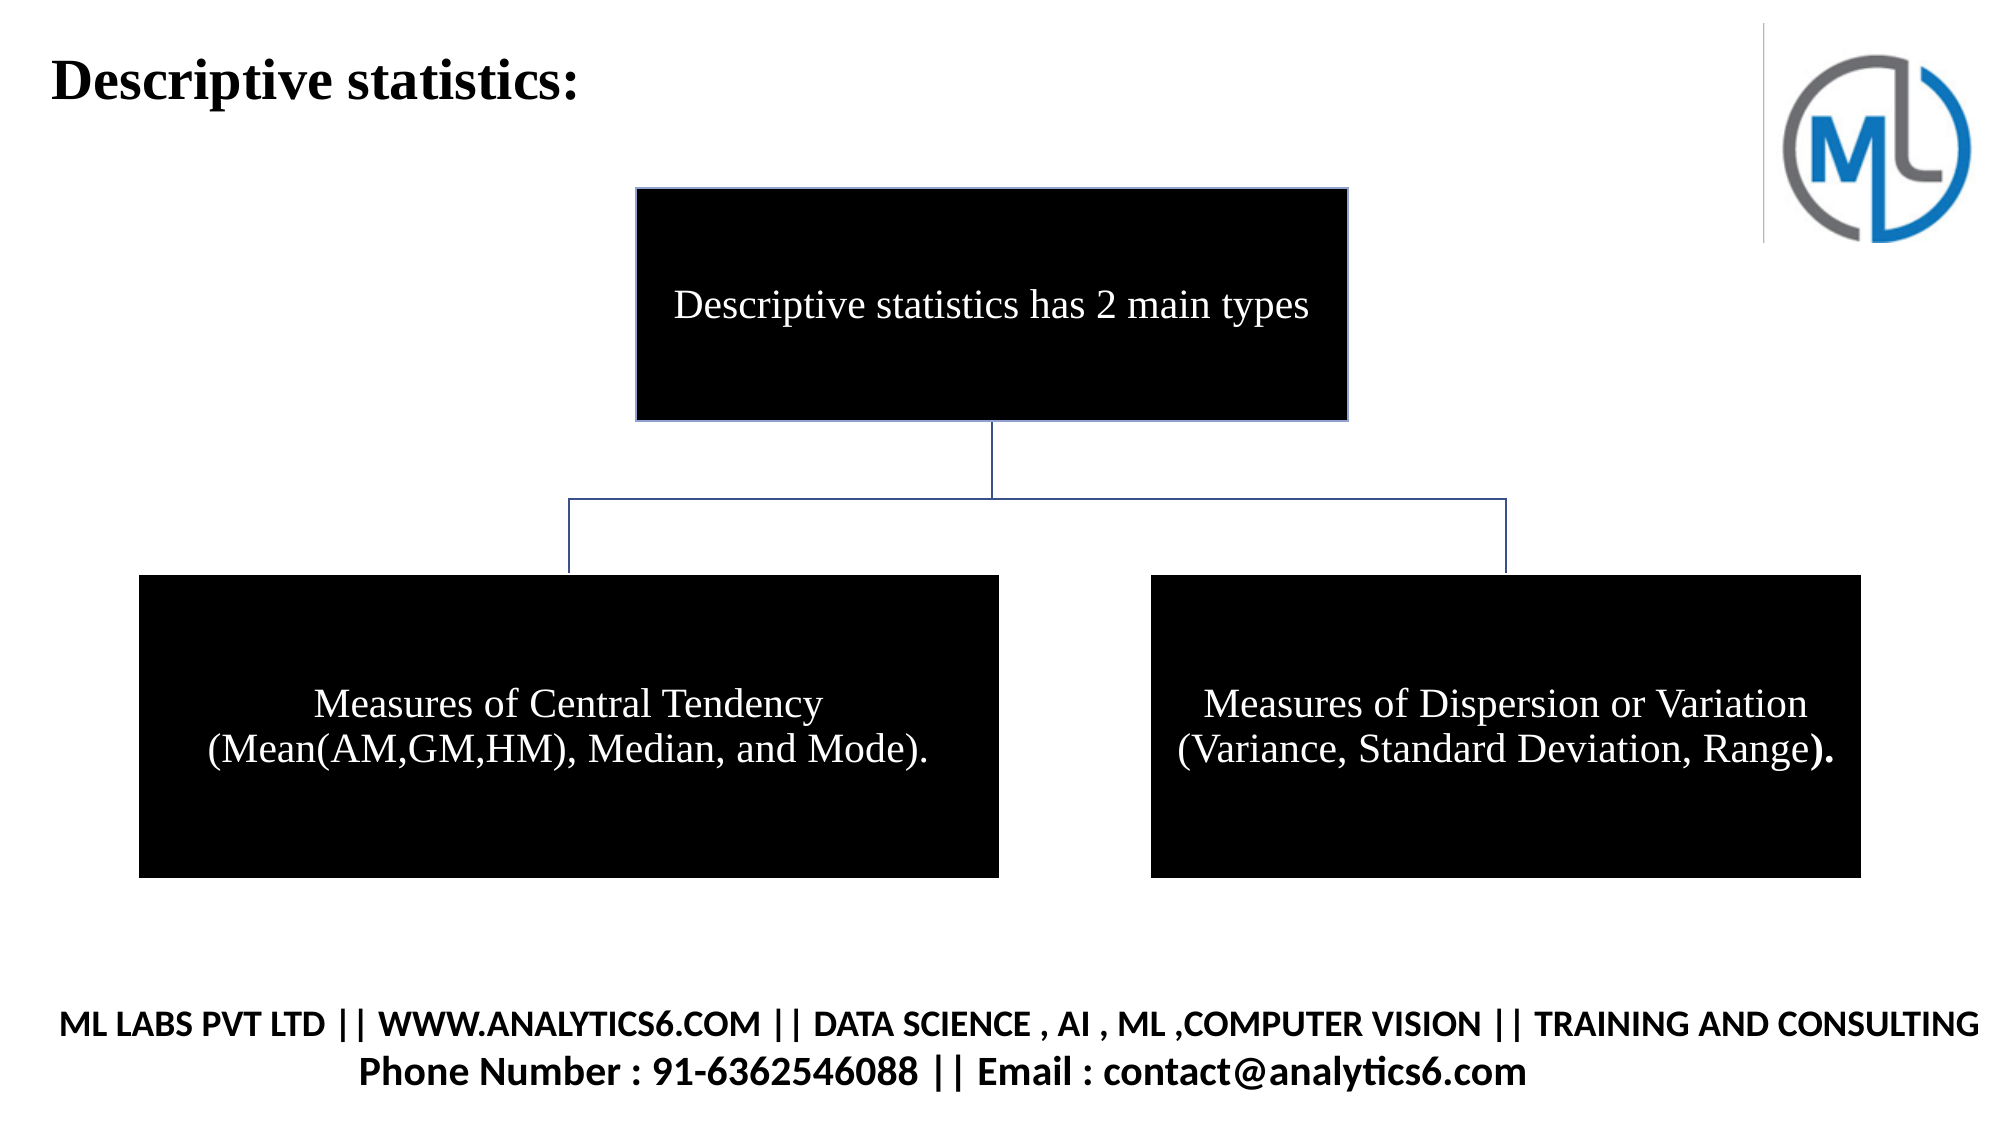

Descriptive statistics:
Descriptive statistics has 2 main types
Measures of Central Tendency (Mean(AM,GM,HM), Median, and Mode).
Measures of Dispersion or Variation (Variance, Standard Deviation, Range).
ML LABS PVT LTD || WWW.ANALYTICS6.COM || DATA SCIENCE , AI , ML ,COMPUTER VISION || TRAINING AND CONSULTING
		Phone Number : 91-6362546088 || Email : contact@analytics6.com